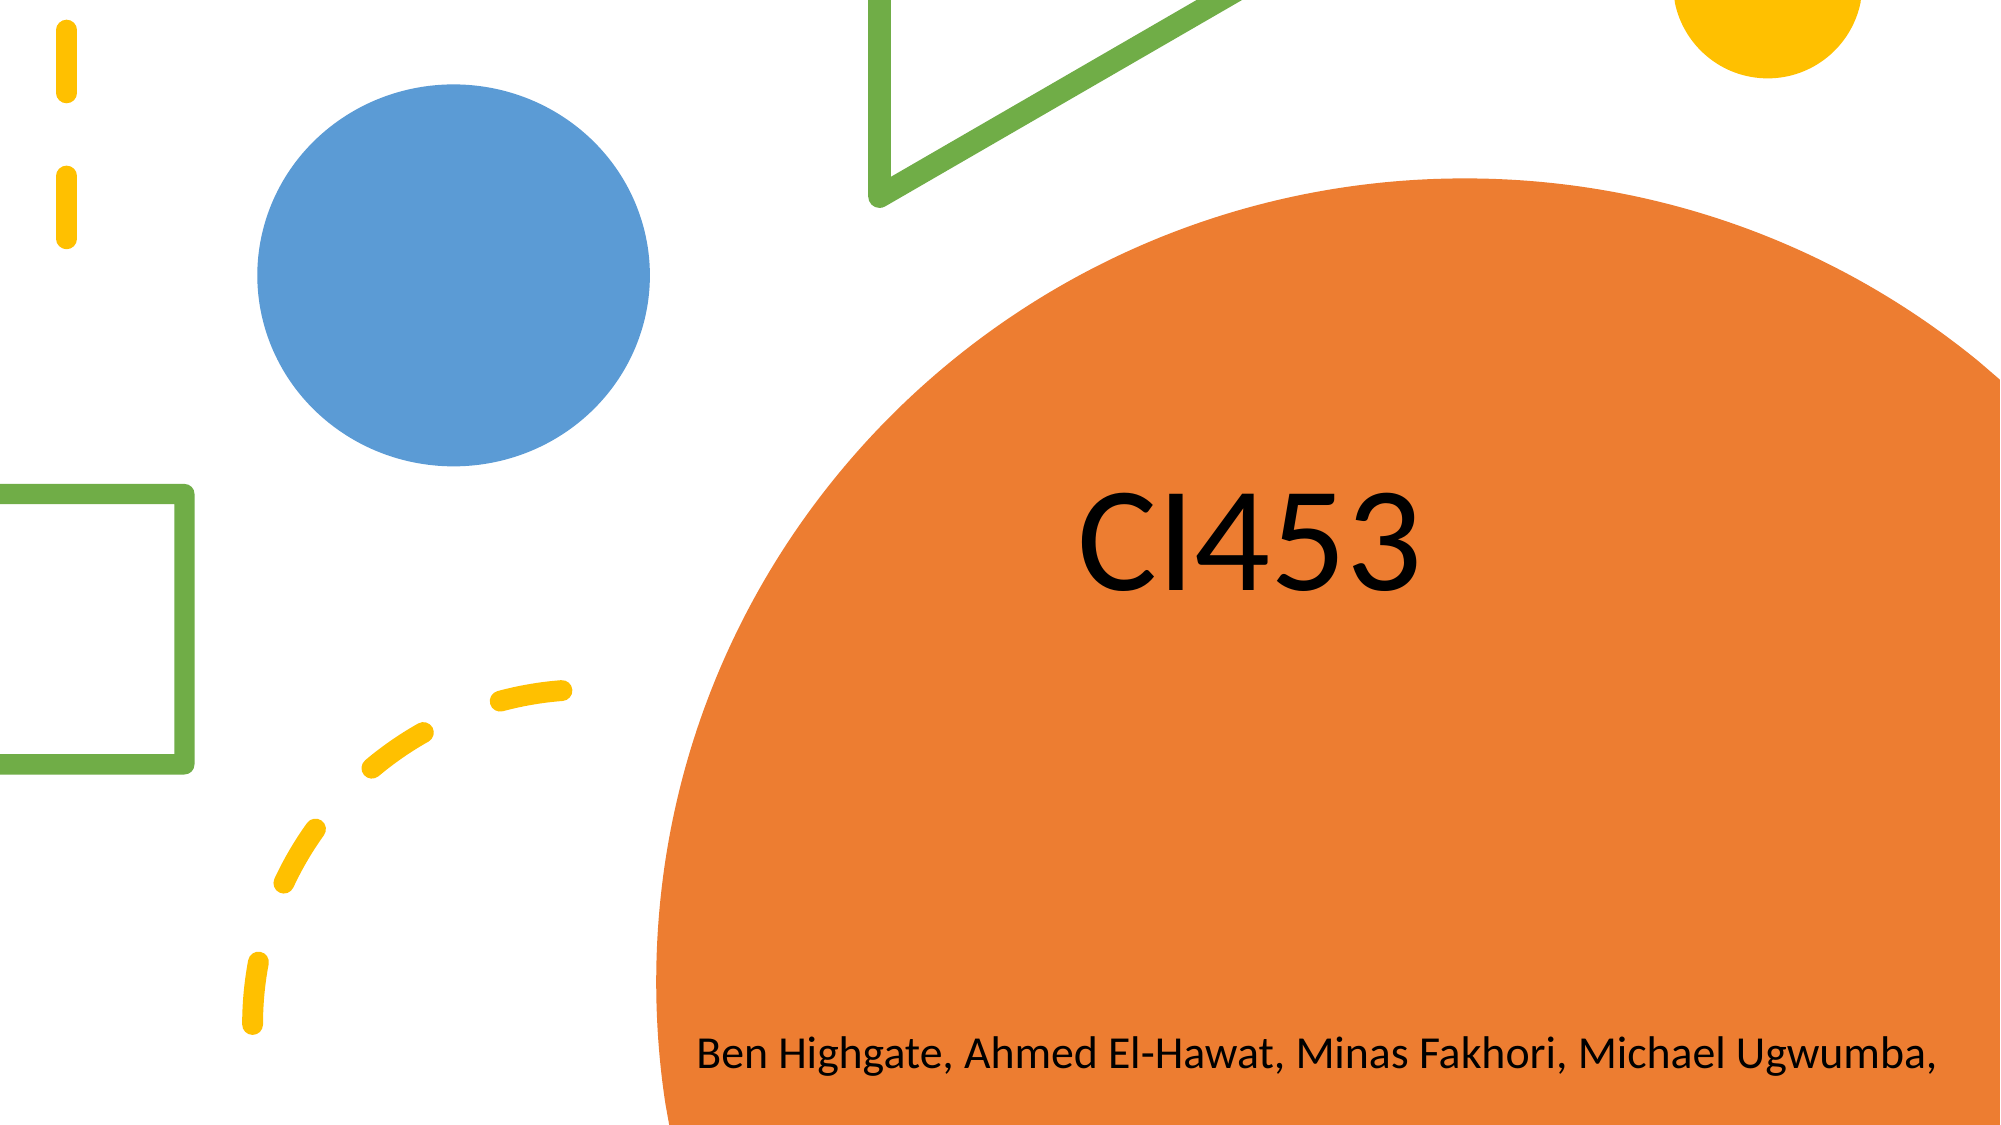

# CI453
Ben Highgate, Ahmed El-Hawat, Minas Fakhori, Michael Ugwumba,